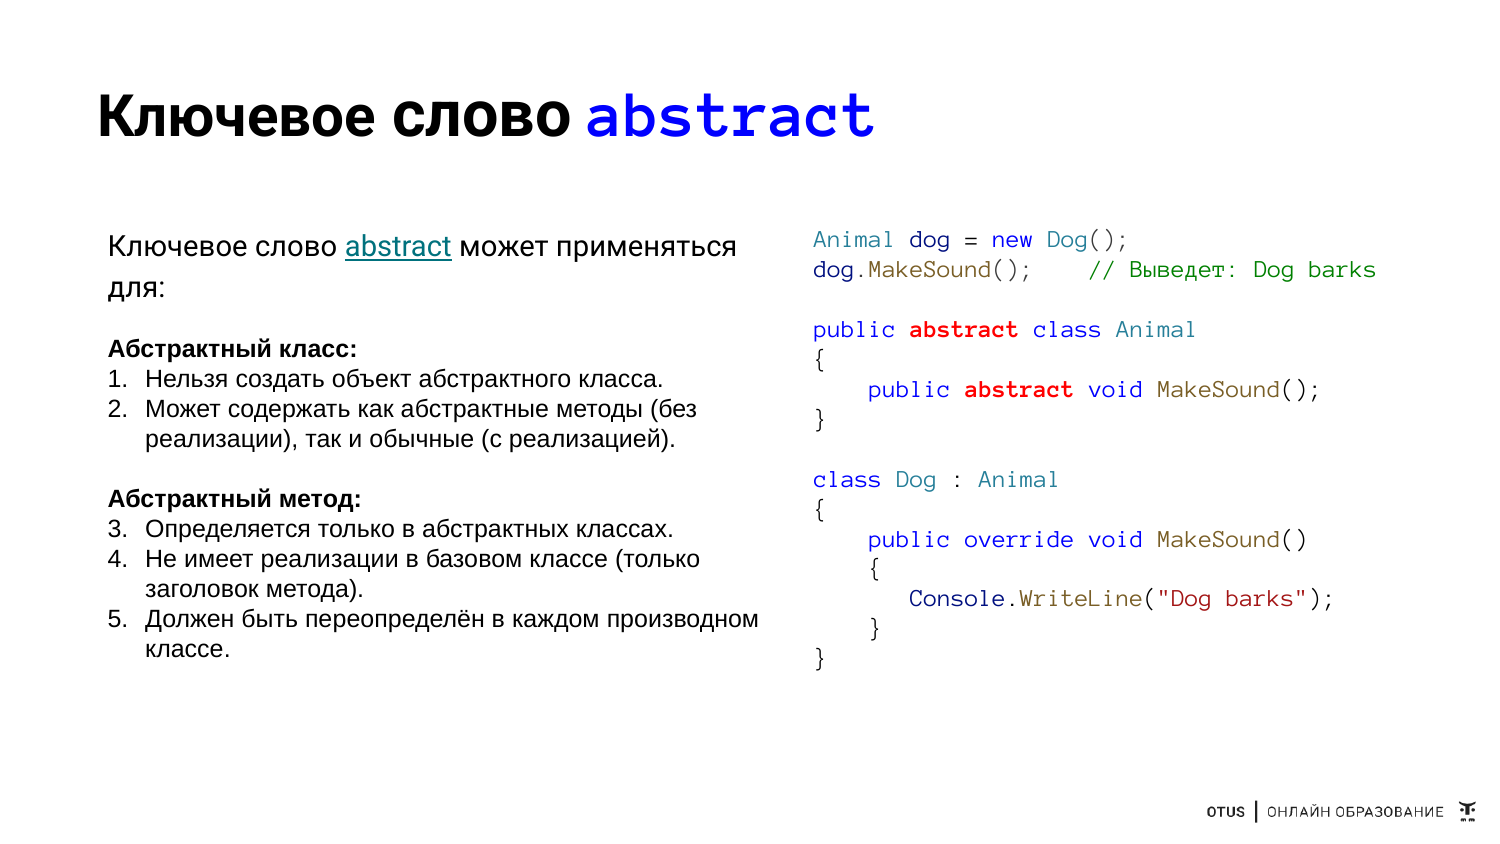

# Ключевое слово abstract
Ключевое слово abstract может применяться для:

Абстрактный класс:
Нельзя создать объект абстрактного класса.
Может содержать как абстрактные методы (без реализации), так и обычные (с реализацией).

Абстрактный метод:
Определяется только в абстрактных классах.
Не имеет реализации в базовом классе (только заголовок метода).
Должен быть переопределён в каждом производном классе.
Animal dog = new Dog();
dog.MakeSound();    // Выведет: Dog barks

public abstract class Animal
{
    public abstract void MakeSound();
}
class Dog : Animal
{
    public override void MakeSound()
    {
       Console.WriteLine("Dog barks");
    }
}